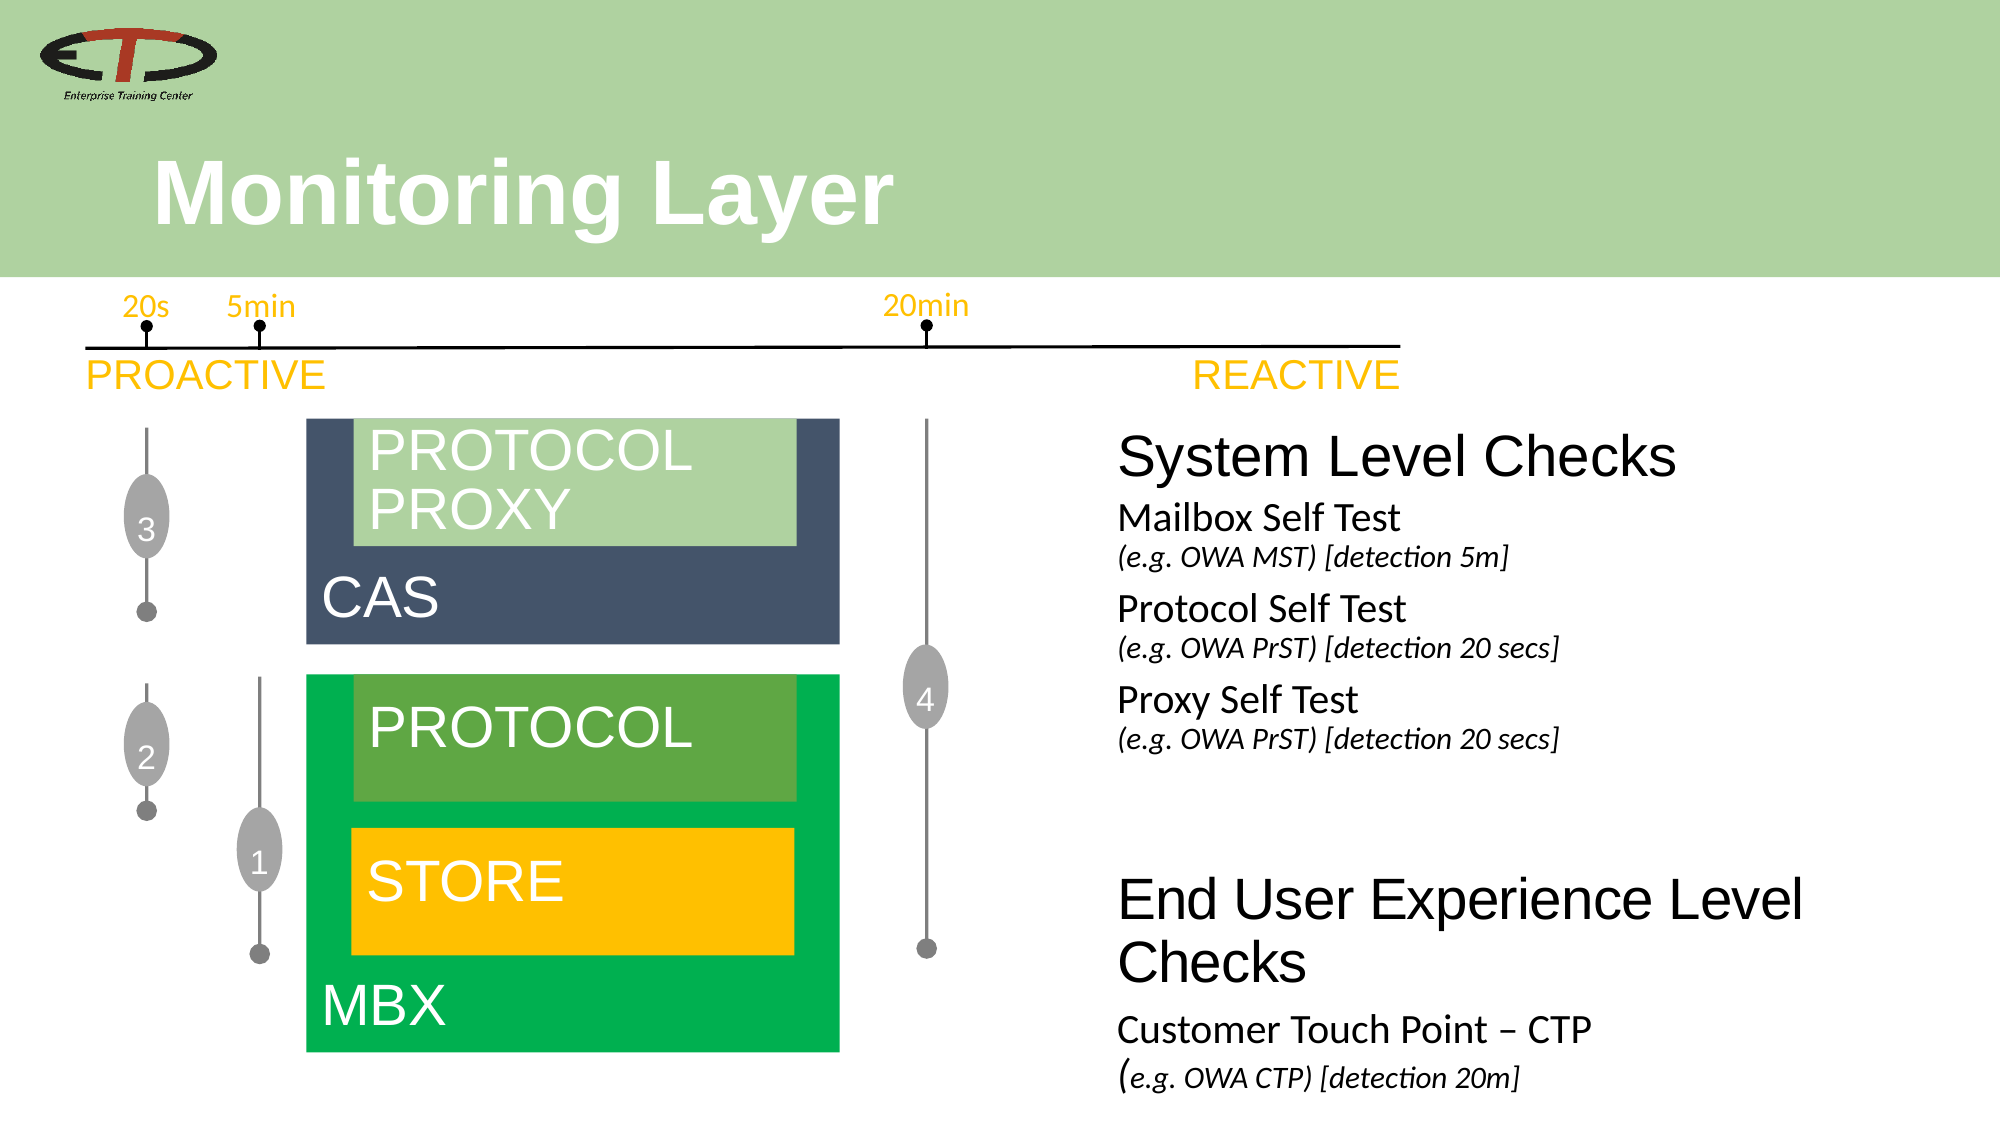

# Monitoring Layer
20min
5min
20s
PROACTIVE
REACTIVE
PROTOCOL PROXY
CAS
System Level Checks
Mailbox Self Test
(e.g. OWA MST) [detection 5m]
Protocol Self Test
(e.g. OWA PrST) [detection 20 secs]
Proxy Self Test
(e.g. OWA PrST) [detection 20 secs]

End User Experience Level Checks
Customer Touch Point – CTP
(e.g. OWA CTP) [detection 20m]
3
4
PROTOCOL
MBX
2
1
STORE